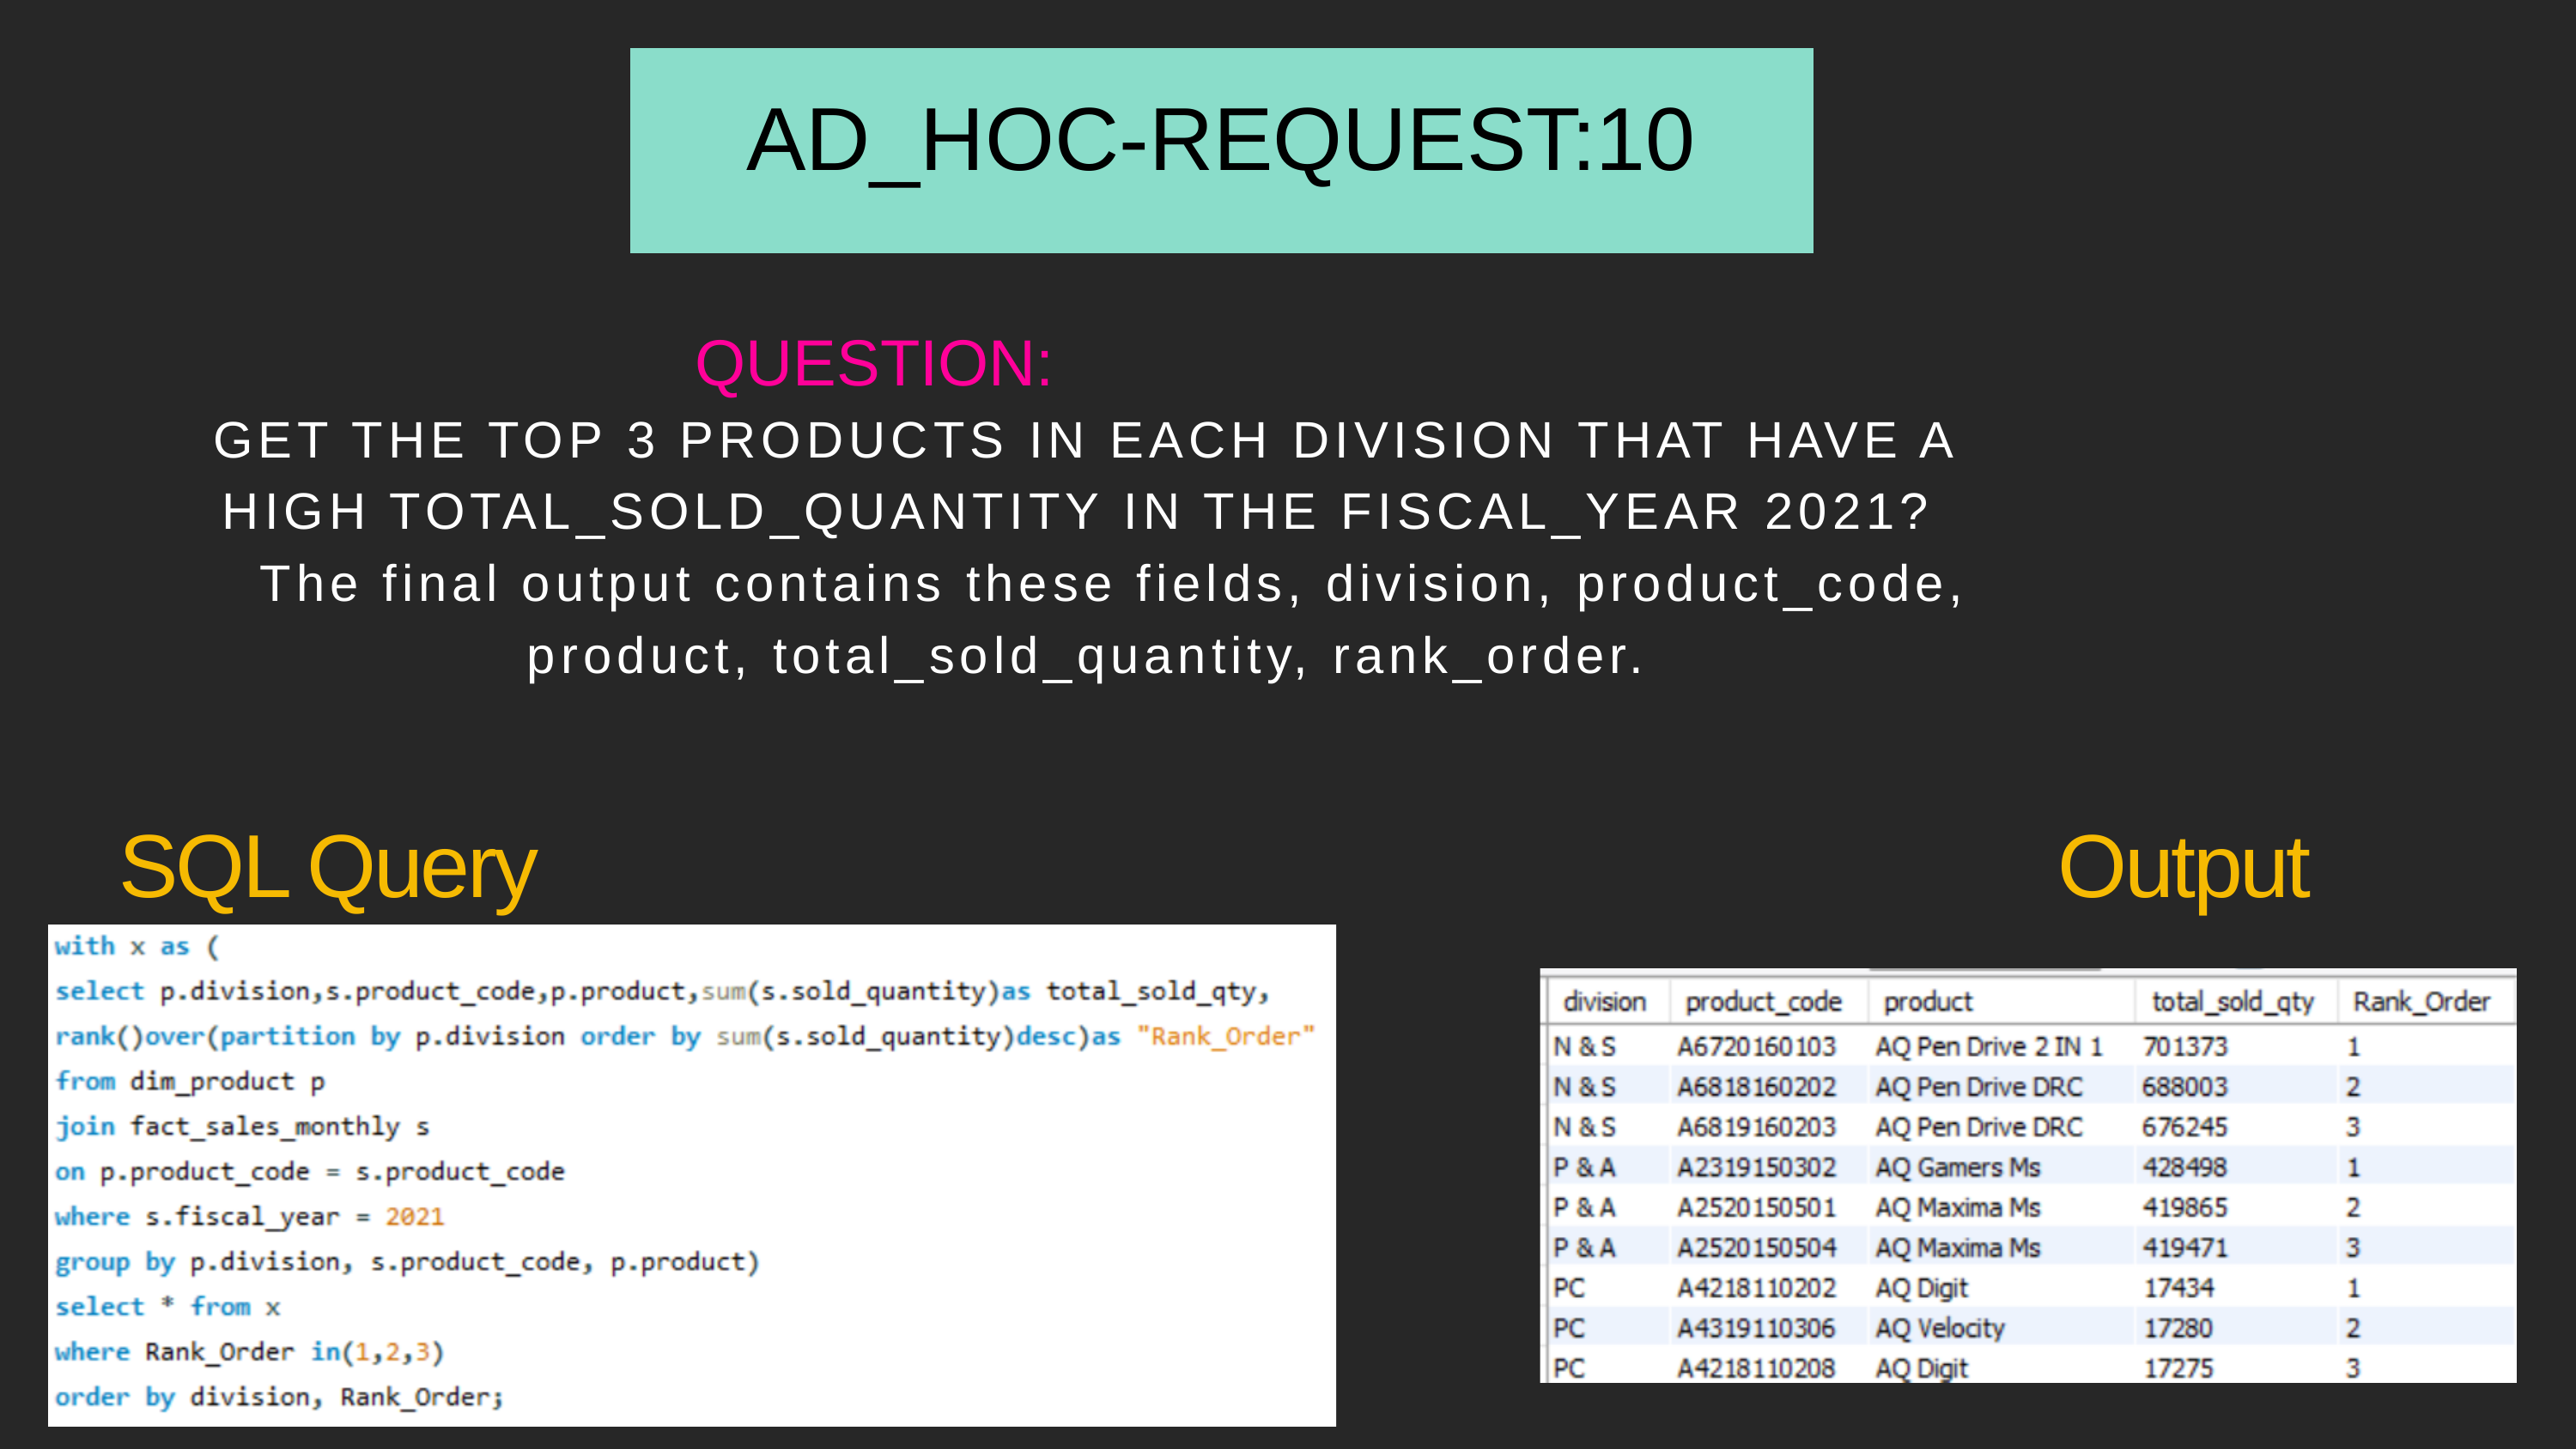

AD_HOC-REQUEST:10
QUESTION:
GET THE TOP 3 PRODUCTS IN EACH DIVISION THAT HAVE A HIGH TOTAL_SOLD_QUANTITY IN THE FISCAL_YEAR 2021?
   The final output contains these fields, division, product_code, product, total_sold_quantity, rank_order.
SQL Query
Output